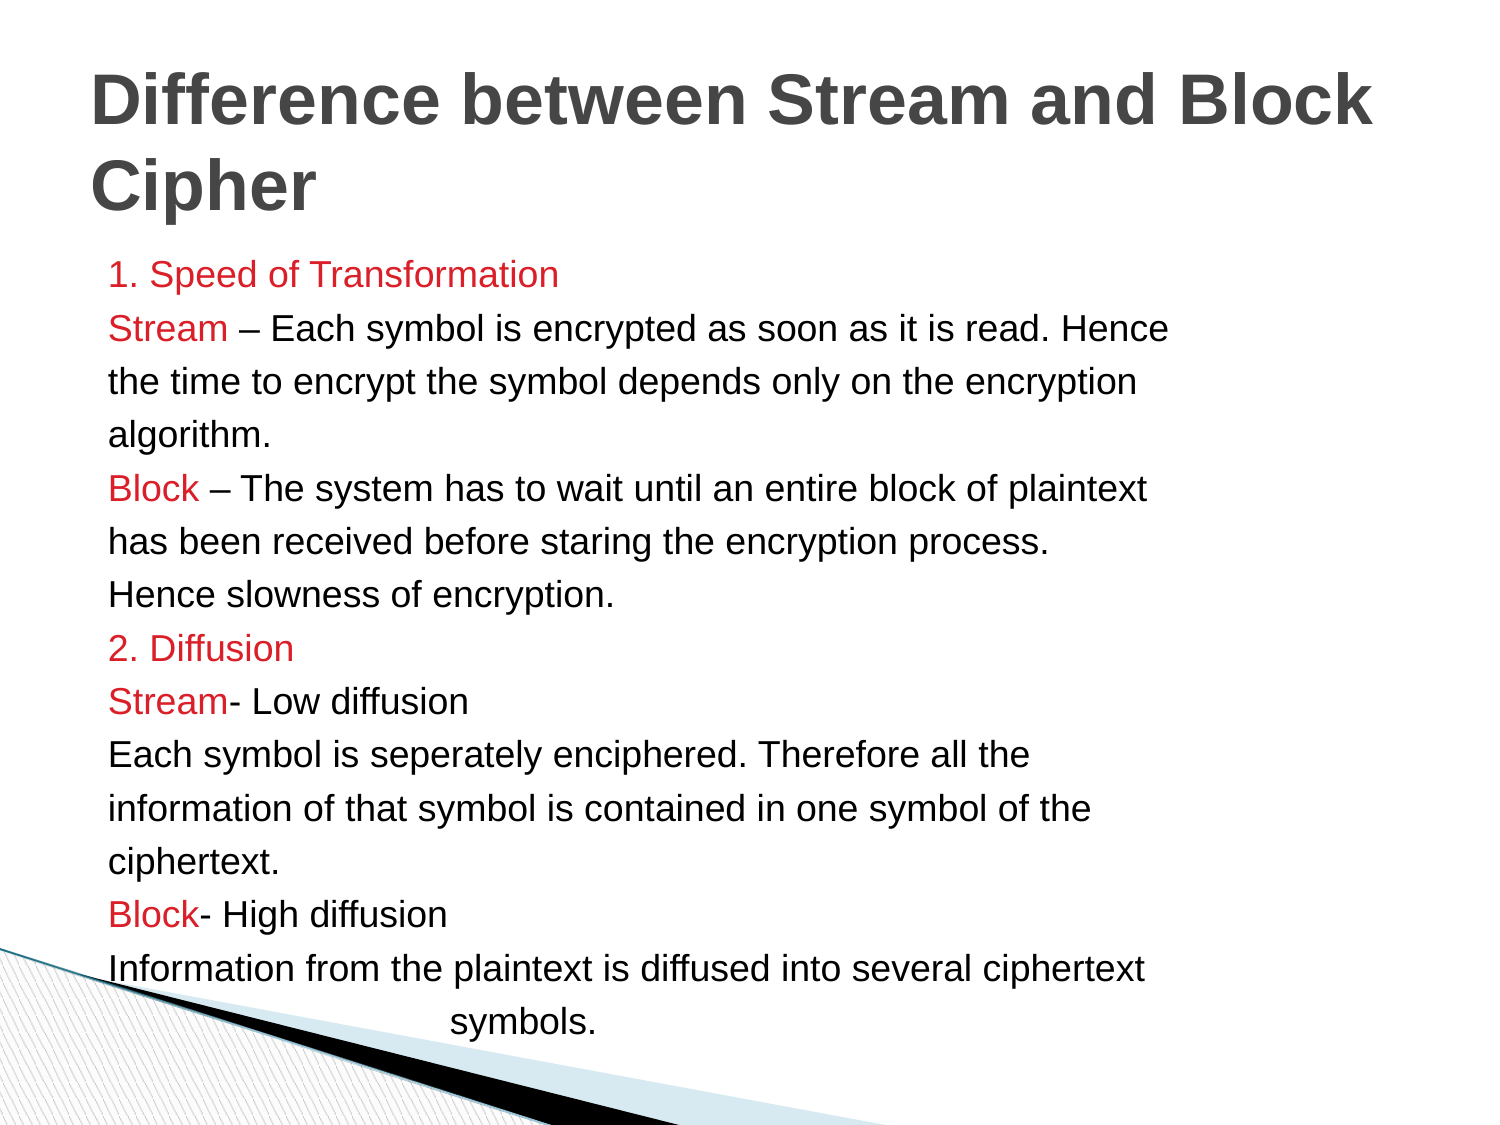

Difference between Stream and Block Cipher
1. Speed of Transformation
Stream – Each symbol is encrypted as soon as it is read. Hence
the time to encrypt the symbol depends only on the encryption
algorithm.
Block – The system has to wait until an entire block of plaintext
has been received before staring the encryption process.
Hence slowness of encryption.
2. Diffusion
Stream- Low diffusion
Each symbol is seperately enciphered. Therefore all the
information of that symbol is contained in one symbol of the
ciphertext.
Block- High diffusion
Information from the plaintext is diffused into several ciphertext
			symbols.